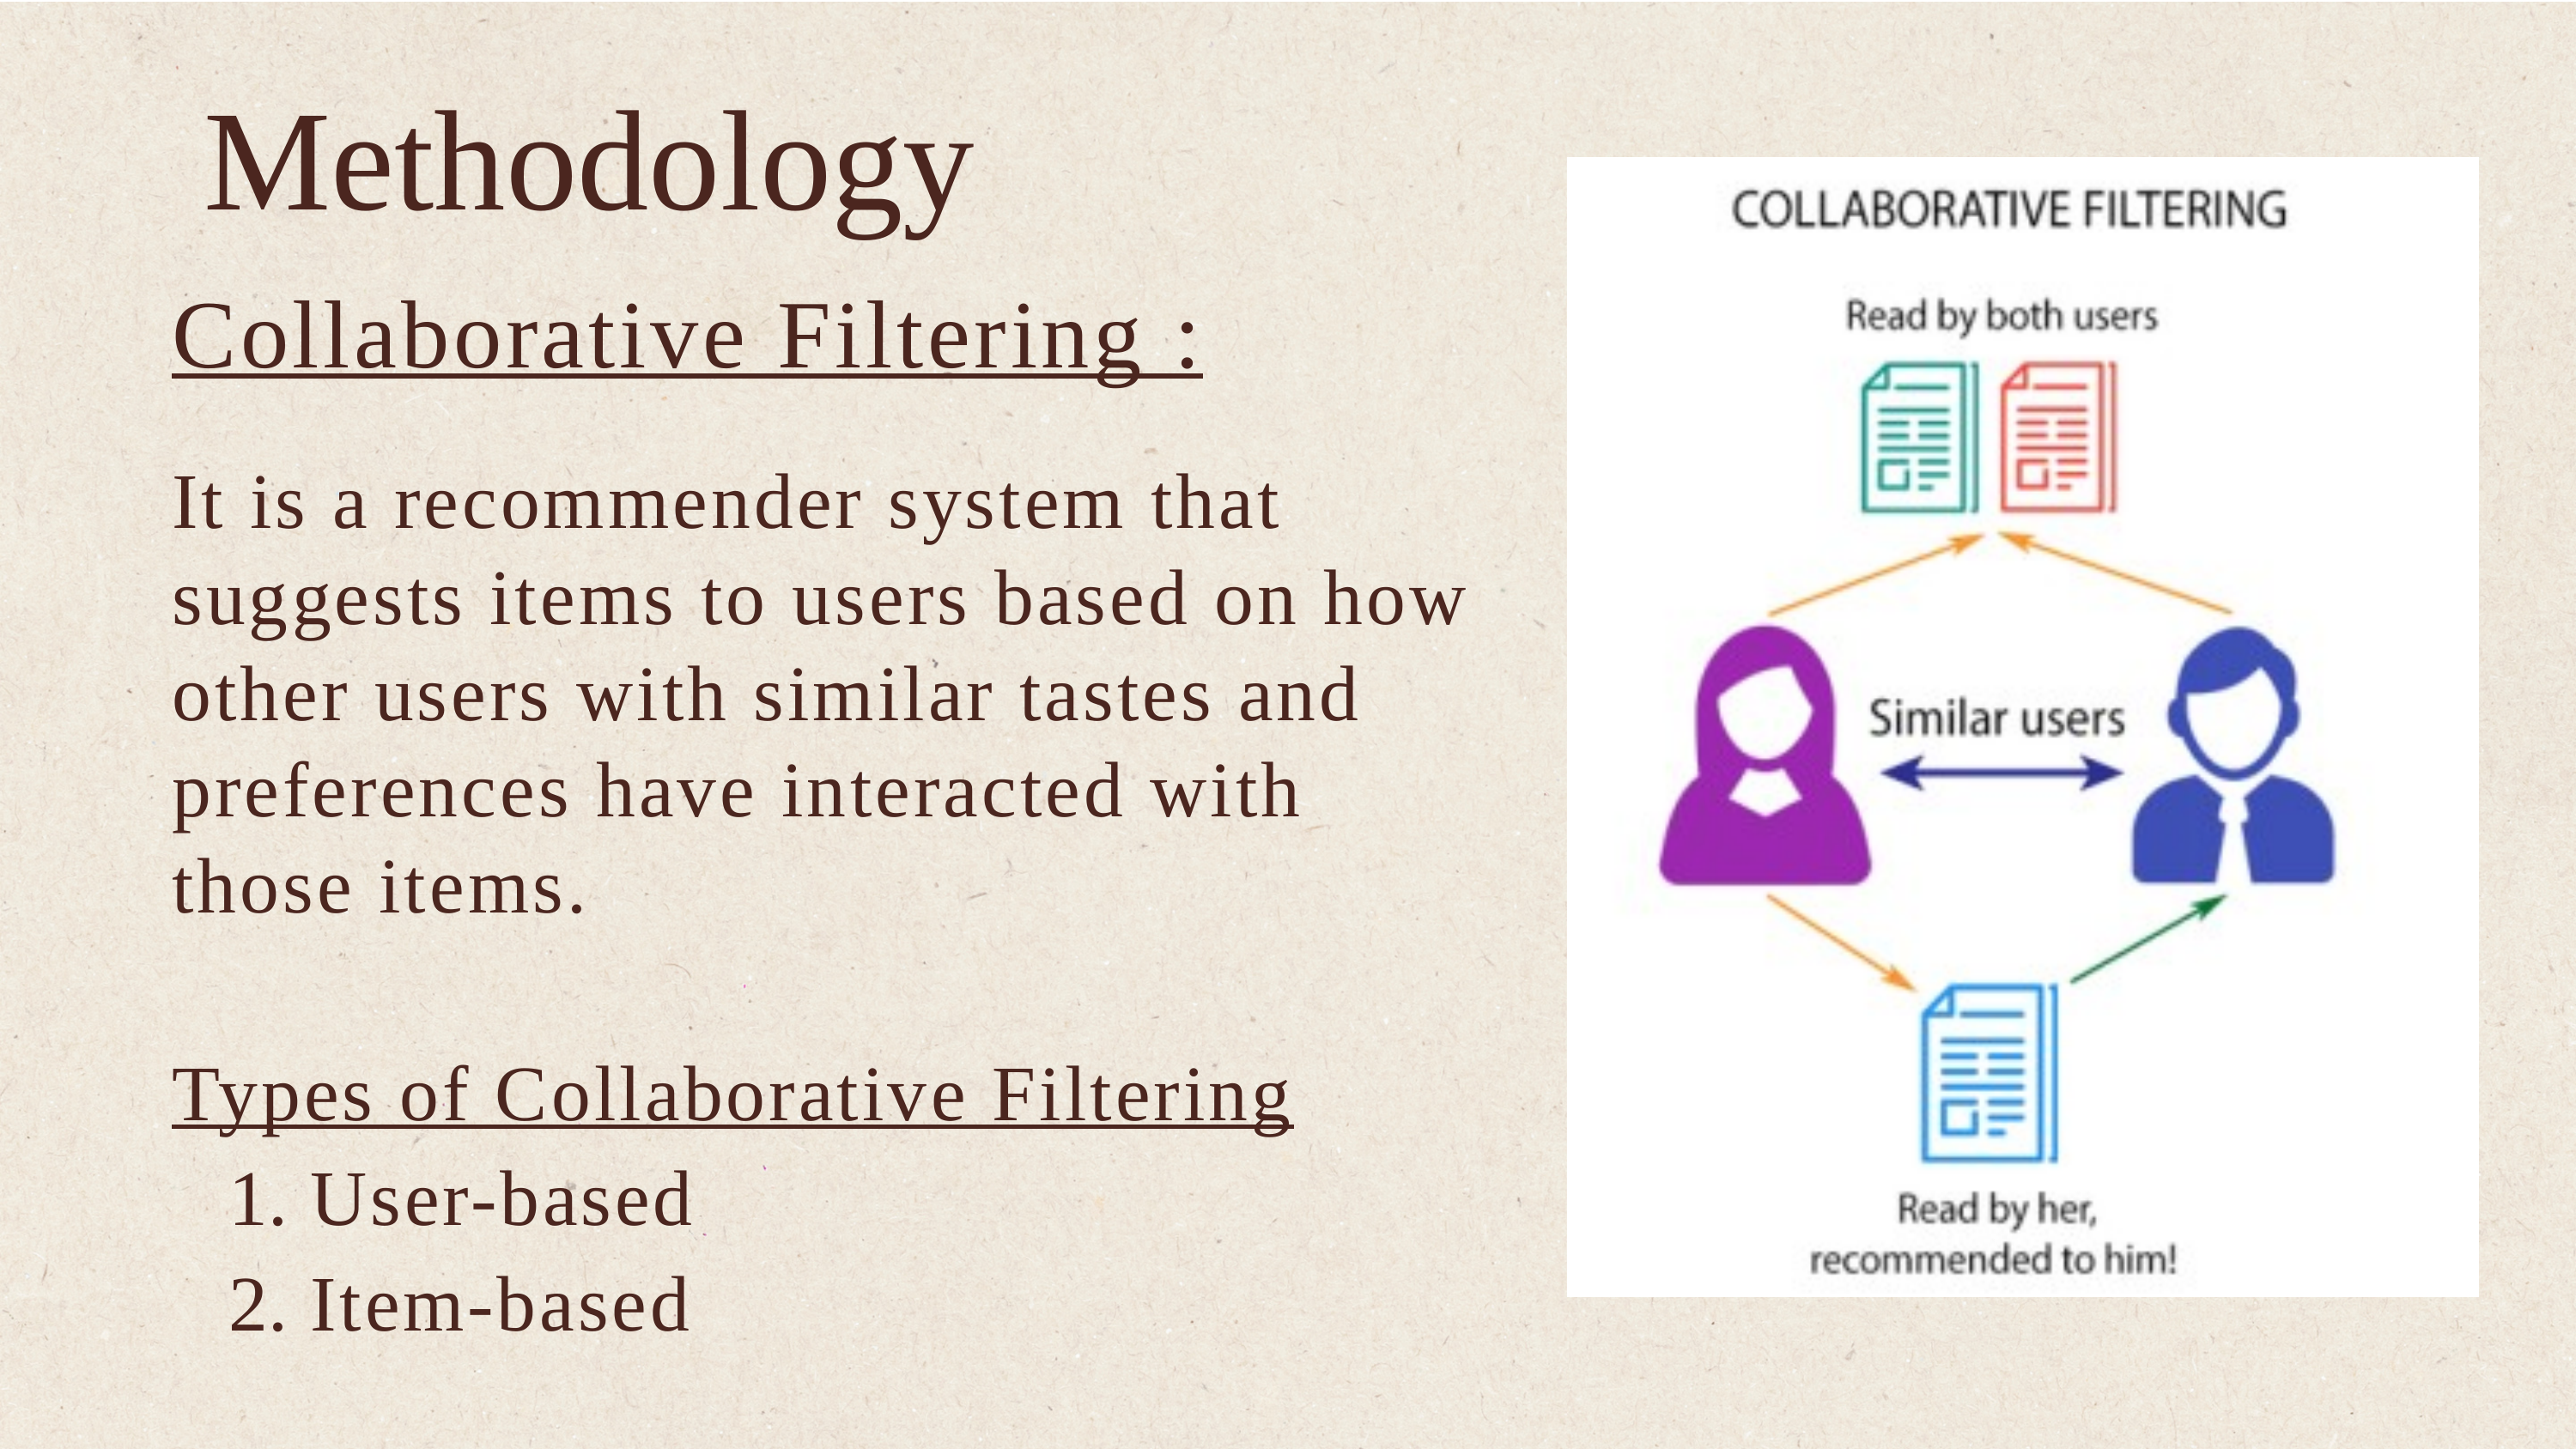

Methodology

Collaborative Filtering :

It is a recommender system that suggests items to users based on how other users with similar tastes and preferences have interacted with those items.

Types of Collaborative Filtering
 User-based
 Item-based